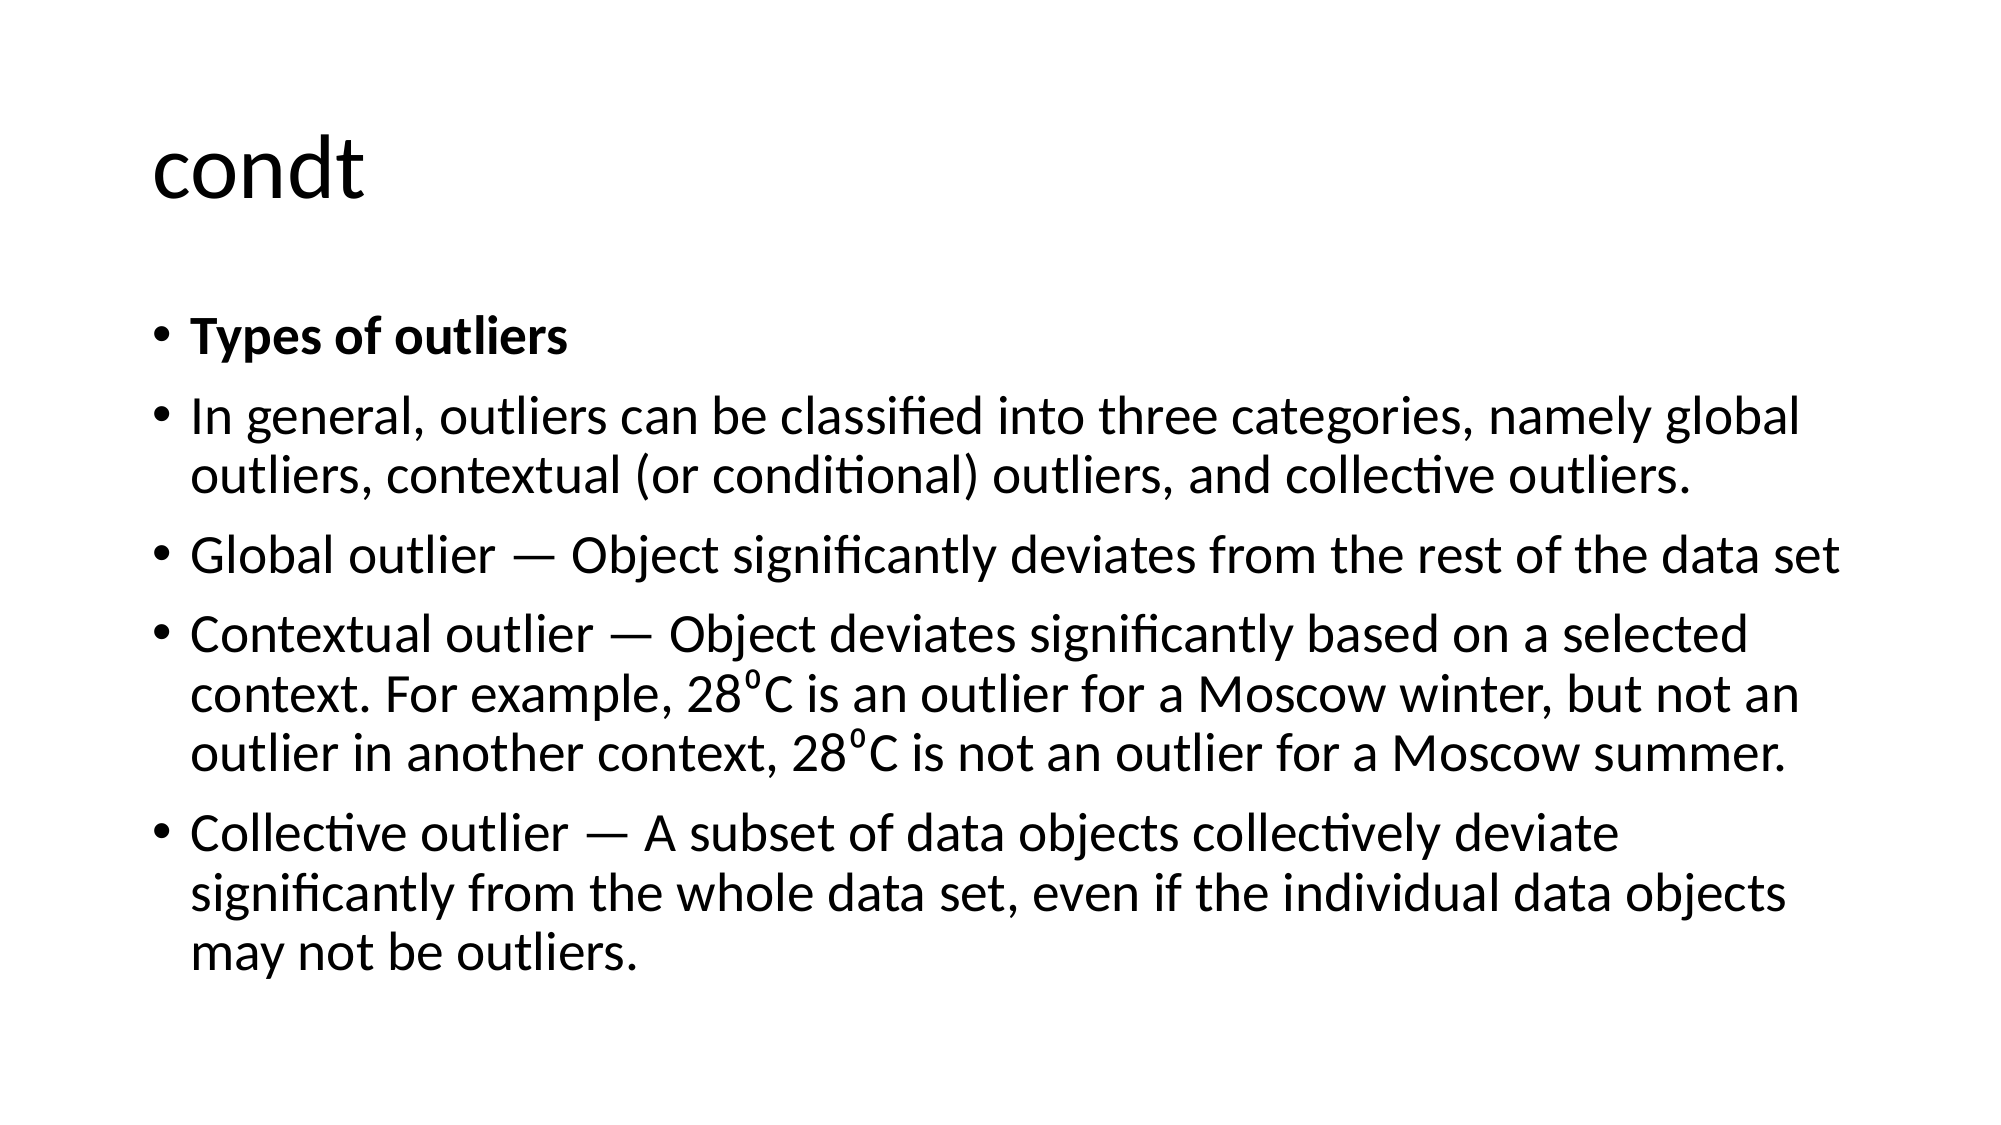

# condt
Types of outliers
In general, outliers can be classified into three categories, namely global outliers, contextual (or conditional) outliers, and collective outliers.
Global outlier — Object significantly deviates from the rest of the data set
Contextual outlier — Object deviates significantly based on a selected context. For example, 28⁰C is an outlier for a Moscow winter, but not an outlier in another context, 28⁰C is not an outlier for a Moscow summer.
Collective outlier — A subset of data objects collectively deviate significantly from the whole data set, even if the individual data objects may not be outliers.